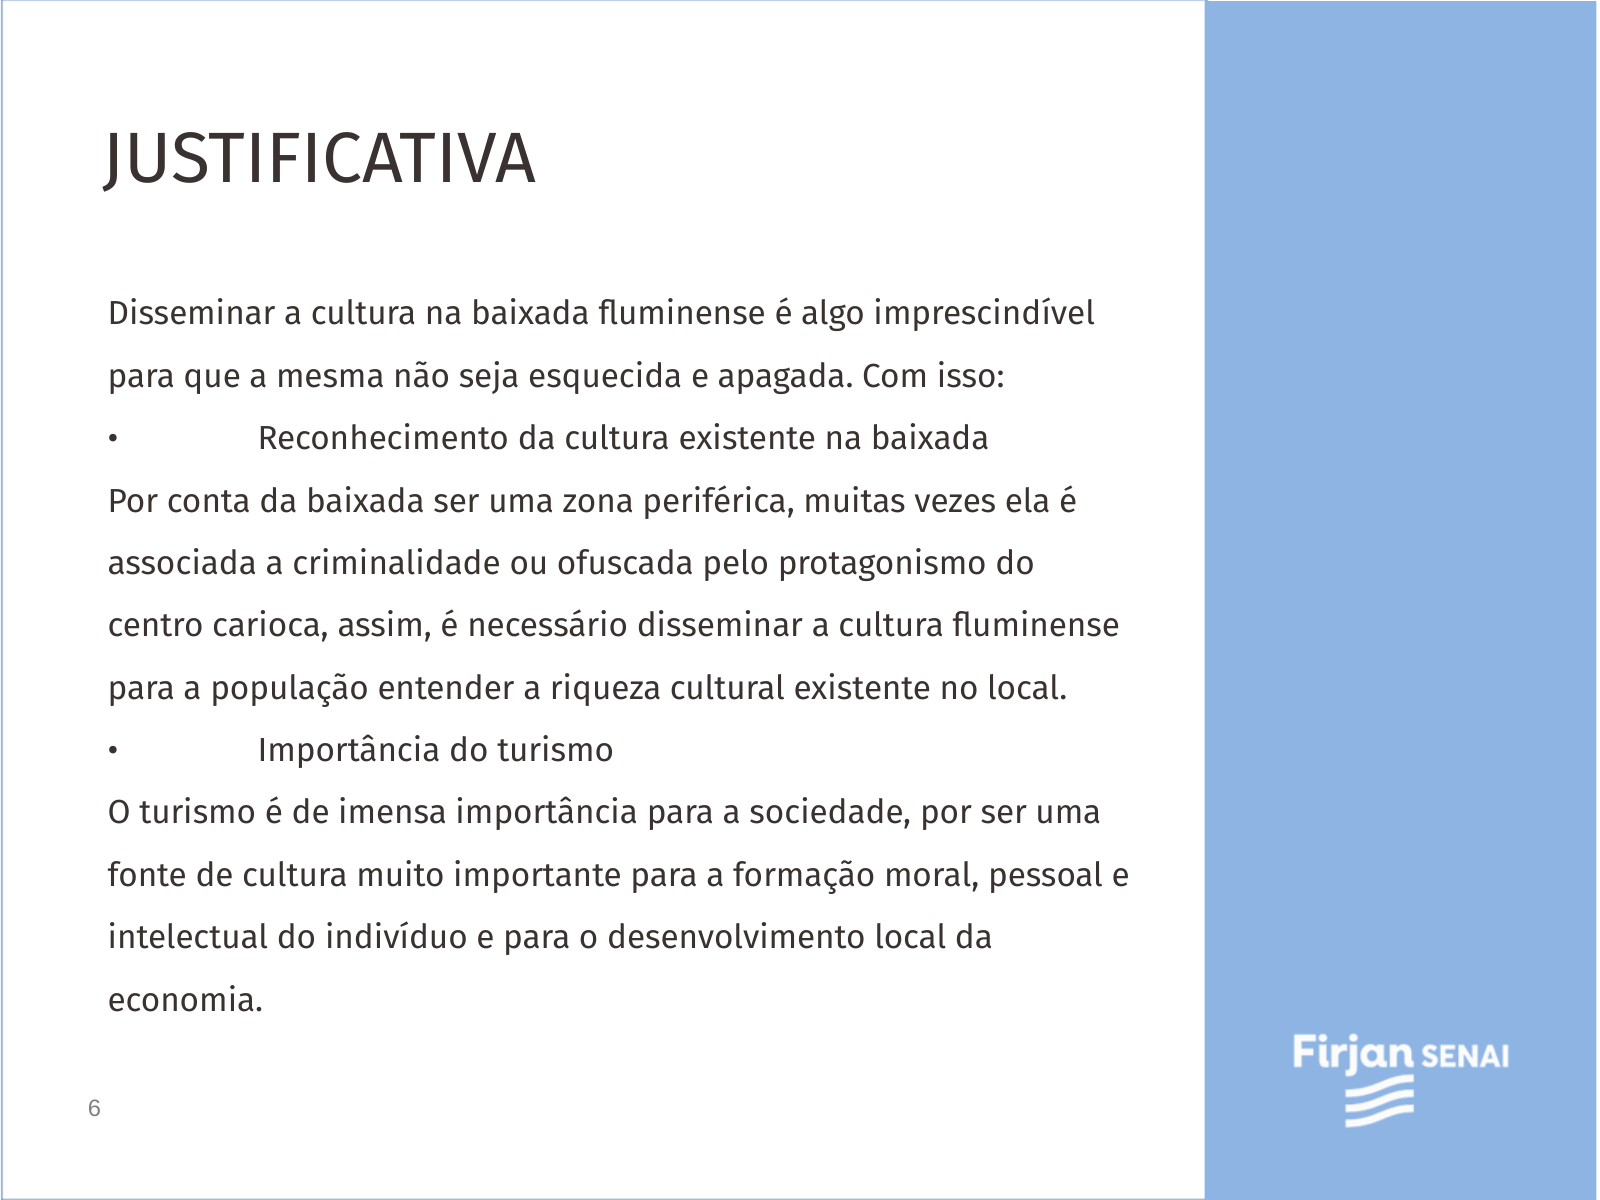

JUSTIFICATIVA
Disseminar a cultura na baixada fluminense é algo imprescindível para que a mesma não seja esquecida e apagada. Com isso:
•	Reconhecimento da cultura existente na baixada
Por conta da baixada ser uma zona periférica, muitas vezes ela é associada a criminalidade ou ofuscada pelo protagonismo do centro carioca, assim, é necessário disseminar a cultura fluminense para a população entender a riqueza cultural existente no local.
•	Importância do turismo
O turismo é de imensa importância para a sociedade, por ser uma fonte de cultura muito importante para a formação moral, pessoal e intelectual do indivíduo e para o desenvolvimento local da economia.

6
Título do slide em Trebuchet Regular, podendo variar entre corpo 26 e corpo 32
Para subtítulos, use a fonte Trebuchet Bold, podendo variar entre corpo 16 e corpo 18
Para texto corrido, use a fonte Trebuchet Regular, podendo variar entre corpo 12 e corpo 16.